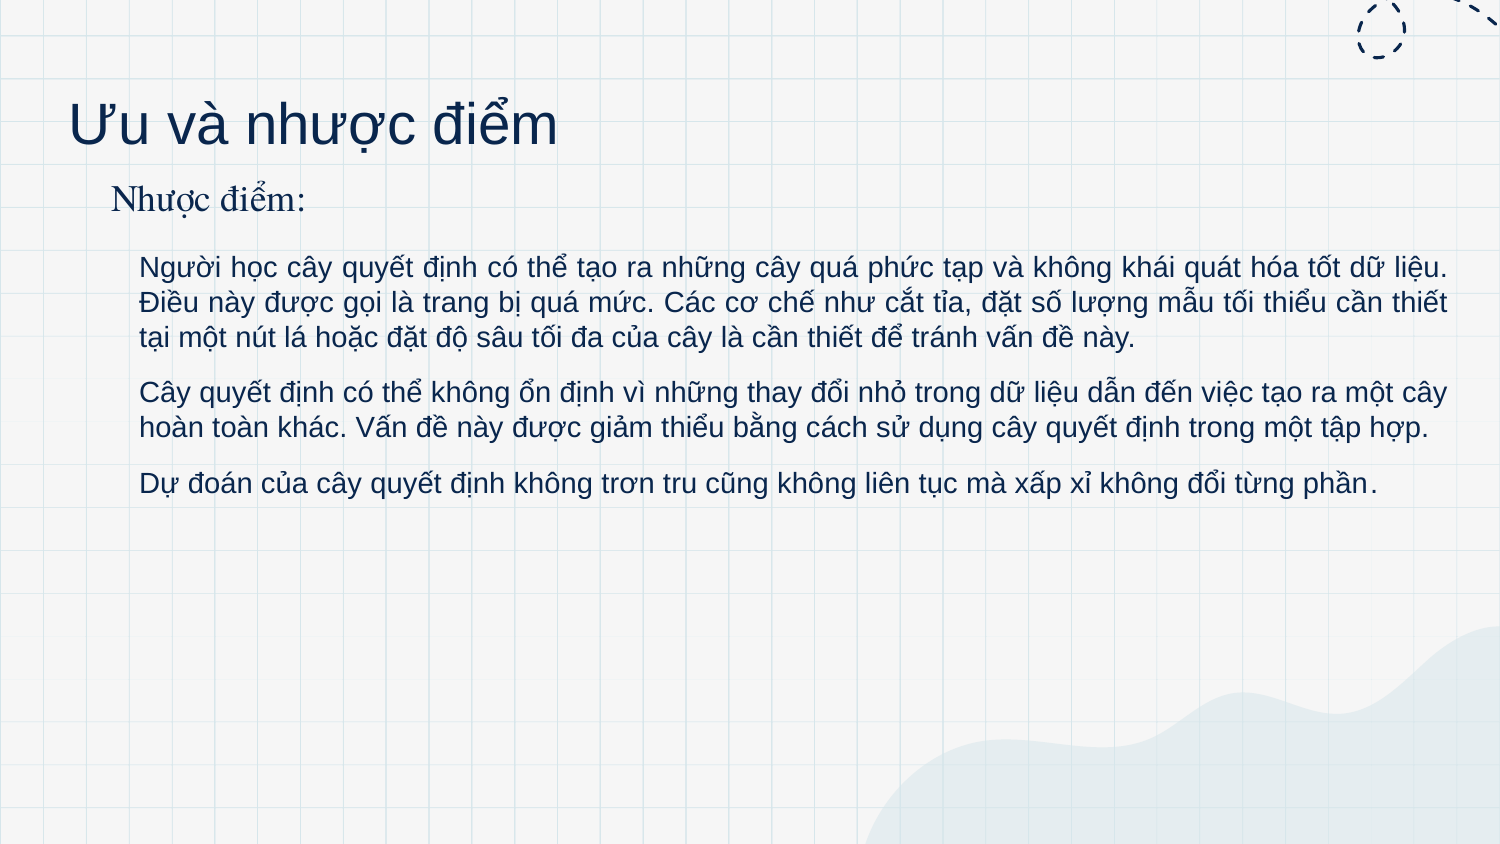

# Ưu và nhược điểm
Nhược điểm:
Người học cây quyết định có thể tạo ra những cây quá phức tạp và không khái quát hóa tốt dữ liệu. Điều này được gọi là trang bị quá mức. Các cơ chế như cắt tỉa, đặt số lượng mẫu tối thiểu cần thiết tại một nút lá hoặc đặt độ sâu tối đa của cây là cần thiết để tránh vấn đề này.
Cây quyết định có thể không ổn định vì những thay đổi nhỏ trong dữ liệu dẫn đến việc tạo ra một cây hoàn toàn khác. Vấn đề này được giảm thiểu bằng cách sử dụng cây quyết định trong một tập hợp.
Dự đoán của cây quyết định không trơn tru cũng không liên tục mà xấp xỉ không đổi từng phần.